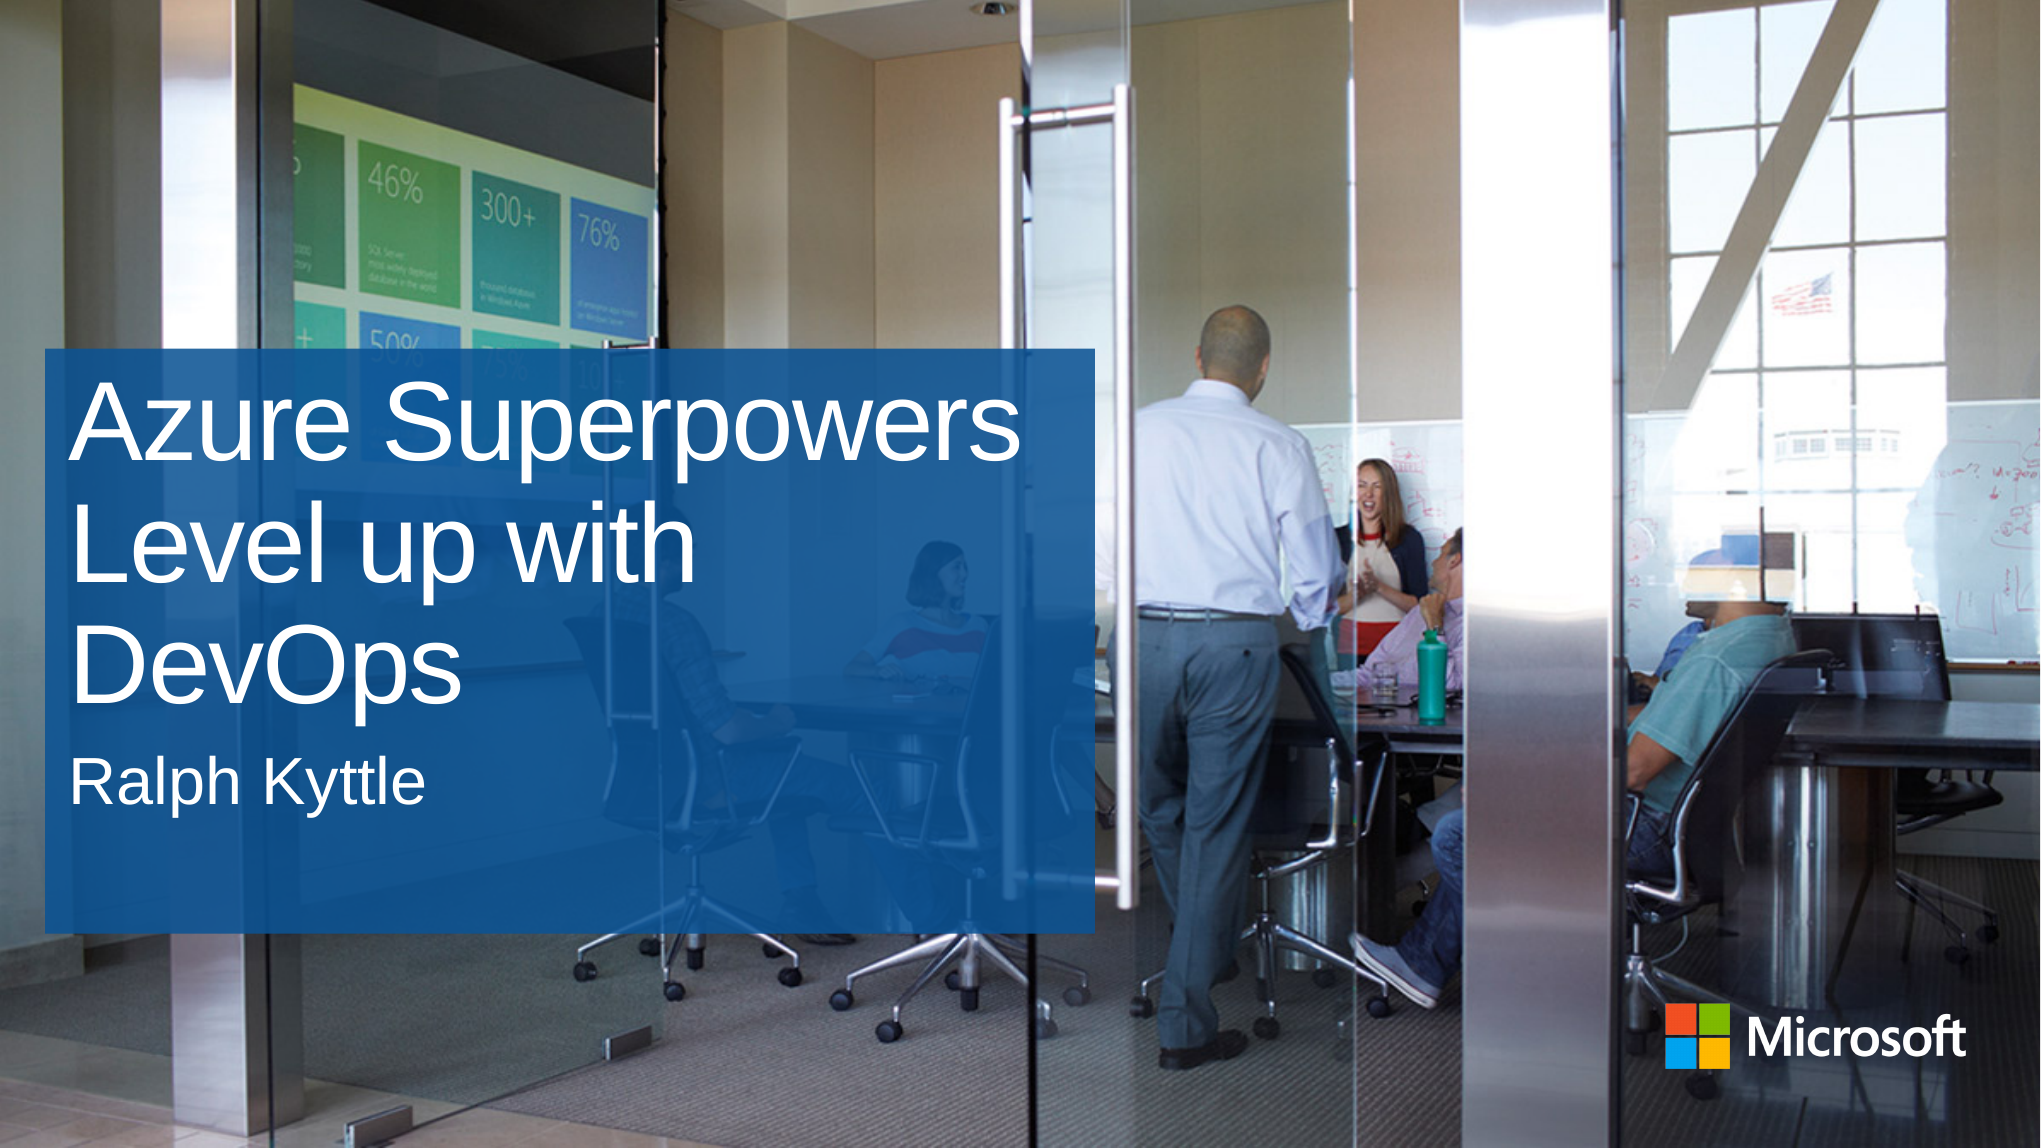

# Azure Superpowers Level up with DevOps

Ralph Kyttle